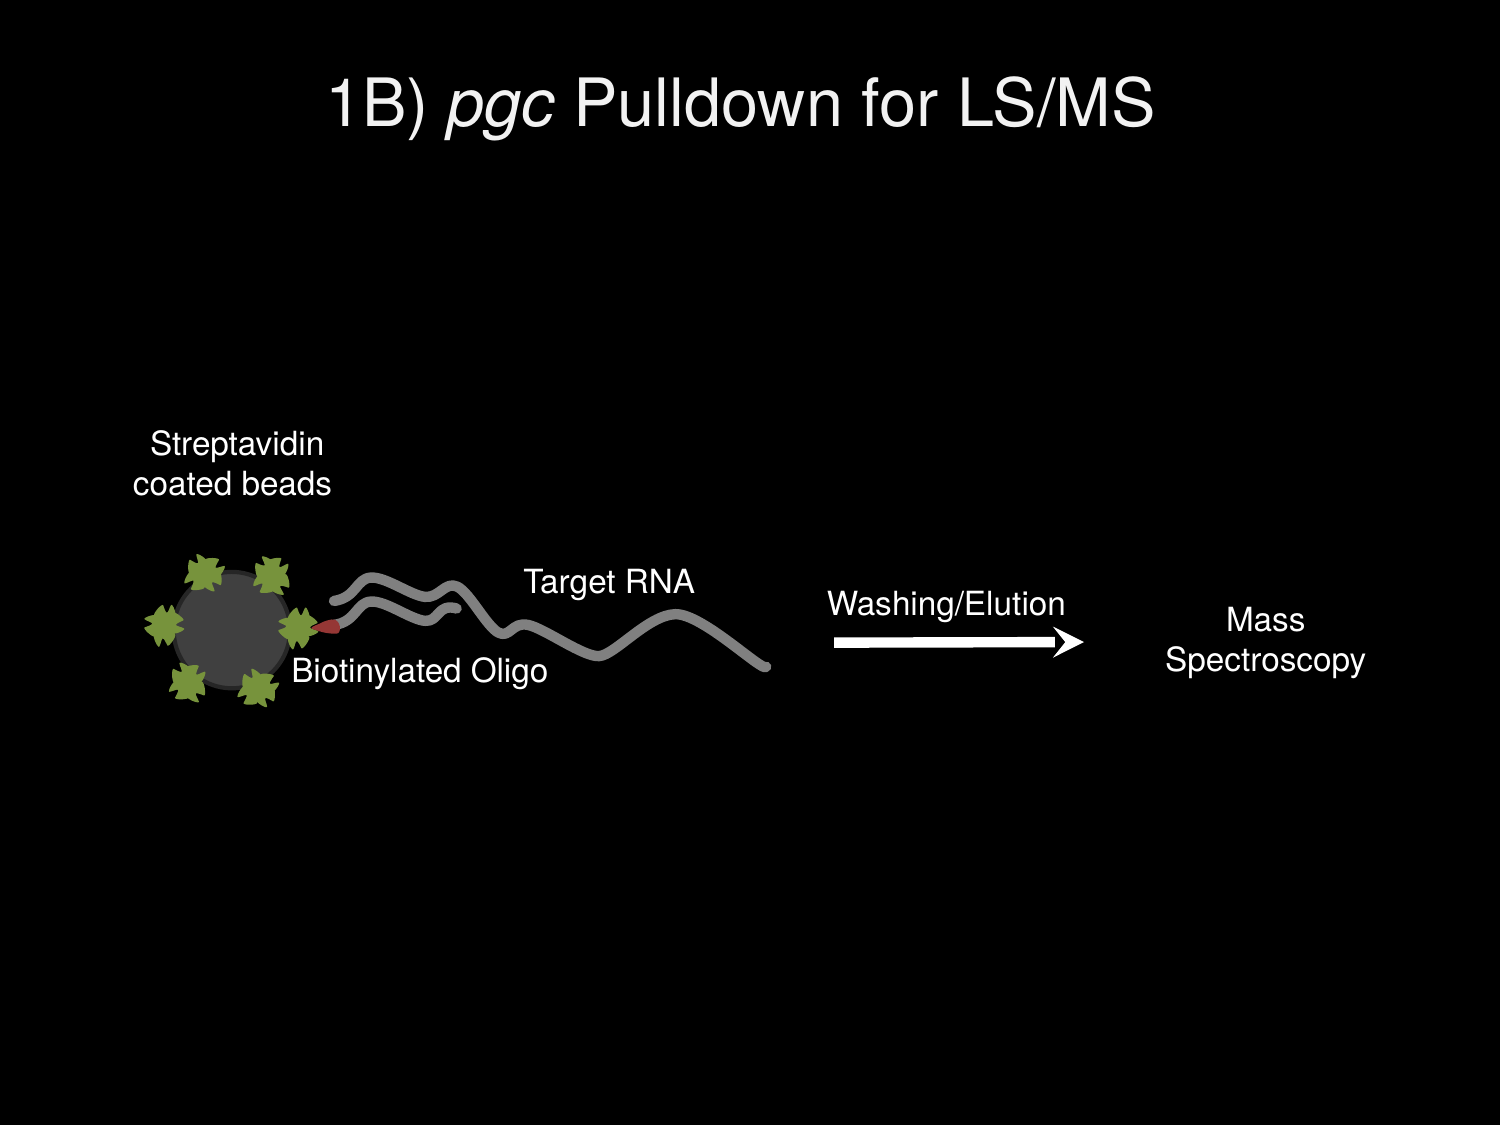

# 1B) pgc Pulldown for LS/MS
Streptavidin coated beads

Target RNA

Washing/Elution
Mass Spectroscopy

Biotinylated Oligo